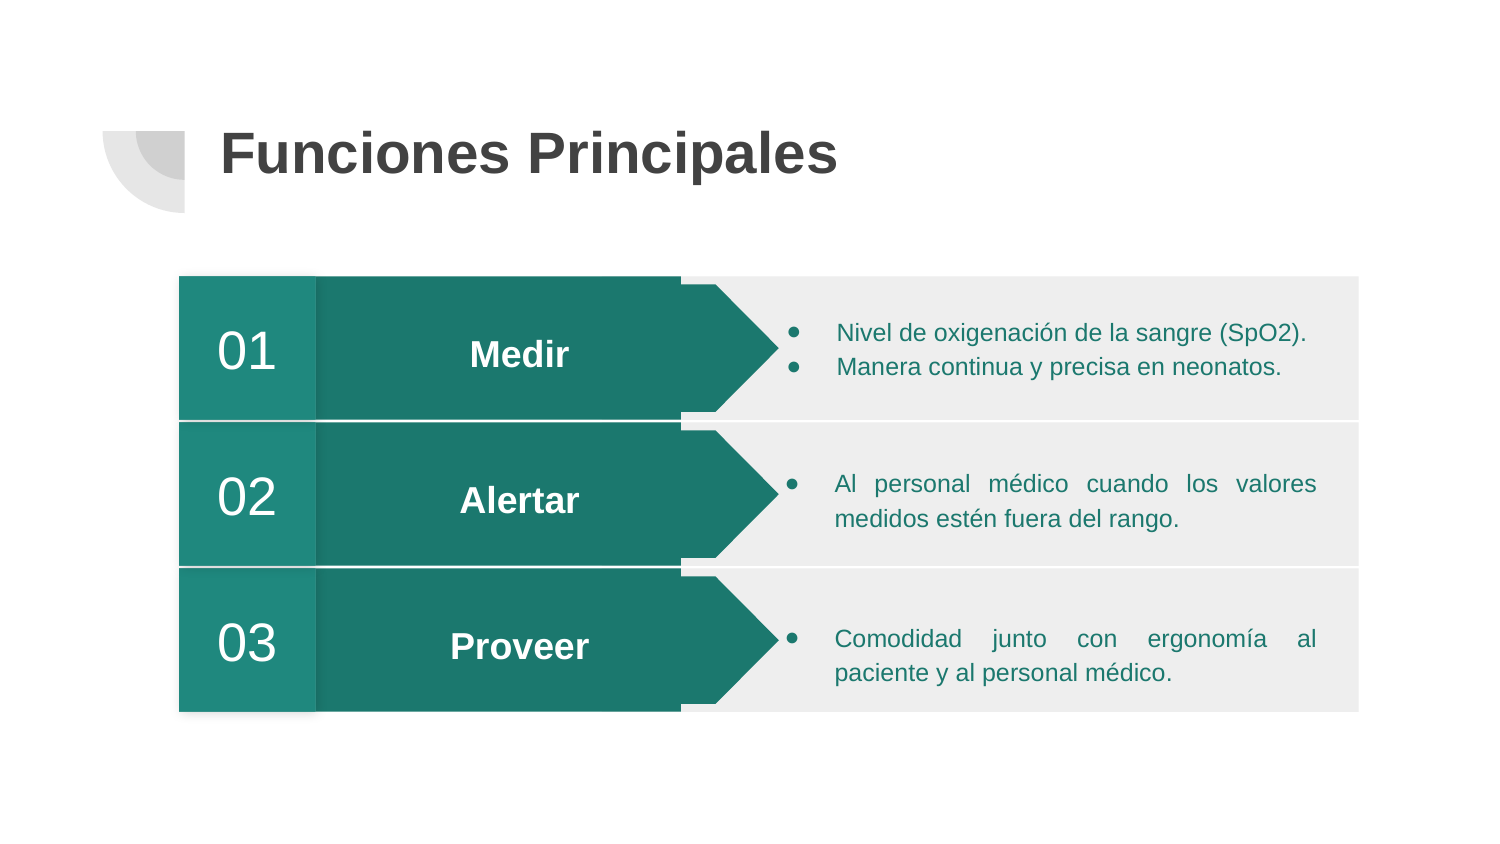

# Funciones Principales

Nivel de oxigenación de la sangre (SpO2).
Manera continua y precisa en neonatos.

01

Medir

02

Al personal médico cuando los valores medidos estén fuera del rango.

Alertar

03

Comodidad junto con ergonomía al paciente y al personal médico.
Proveer